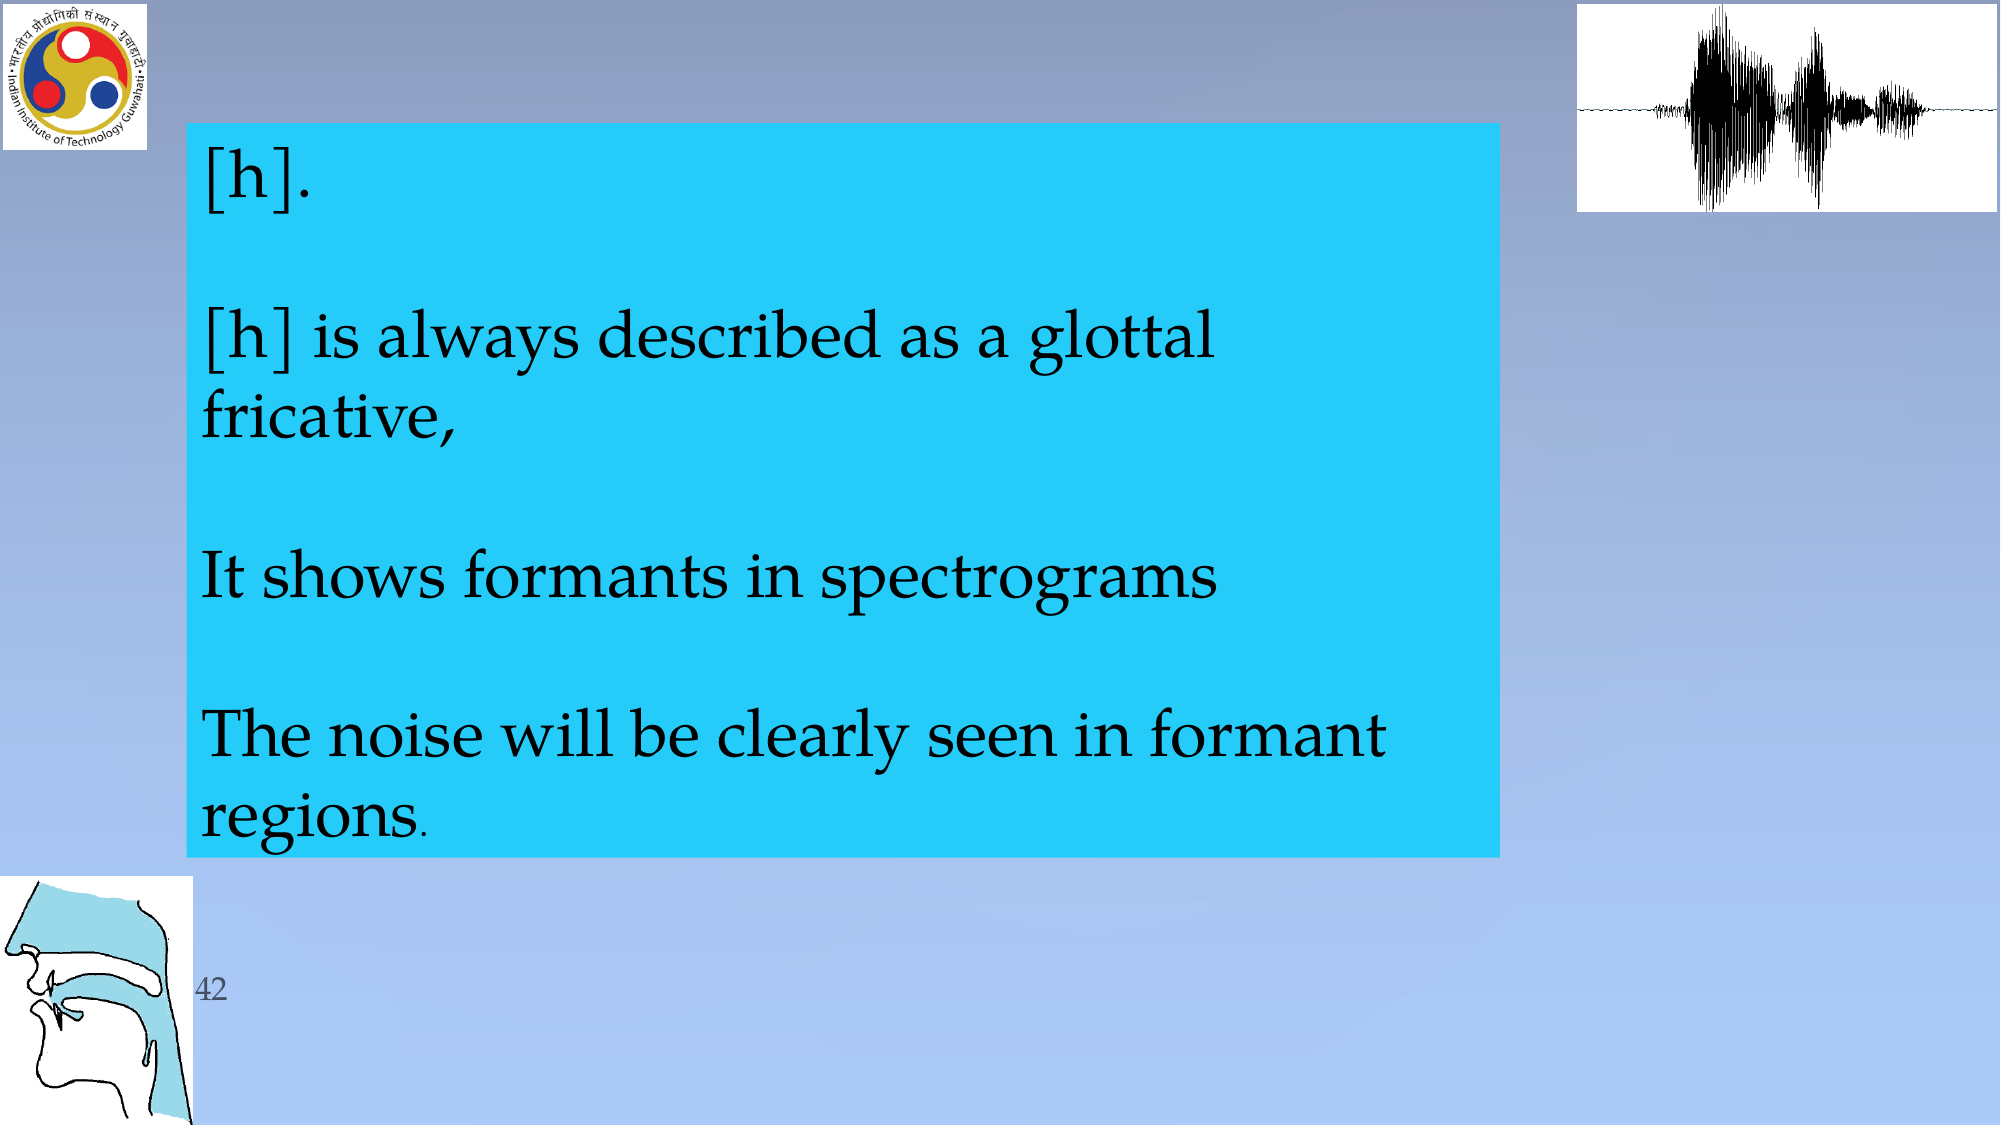

[h].

[h] is always described as a glottal fricative,

It shows formants in spectrograms

The noise will be clearly seen in formant regions.
42